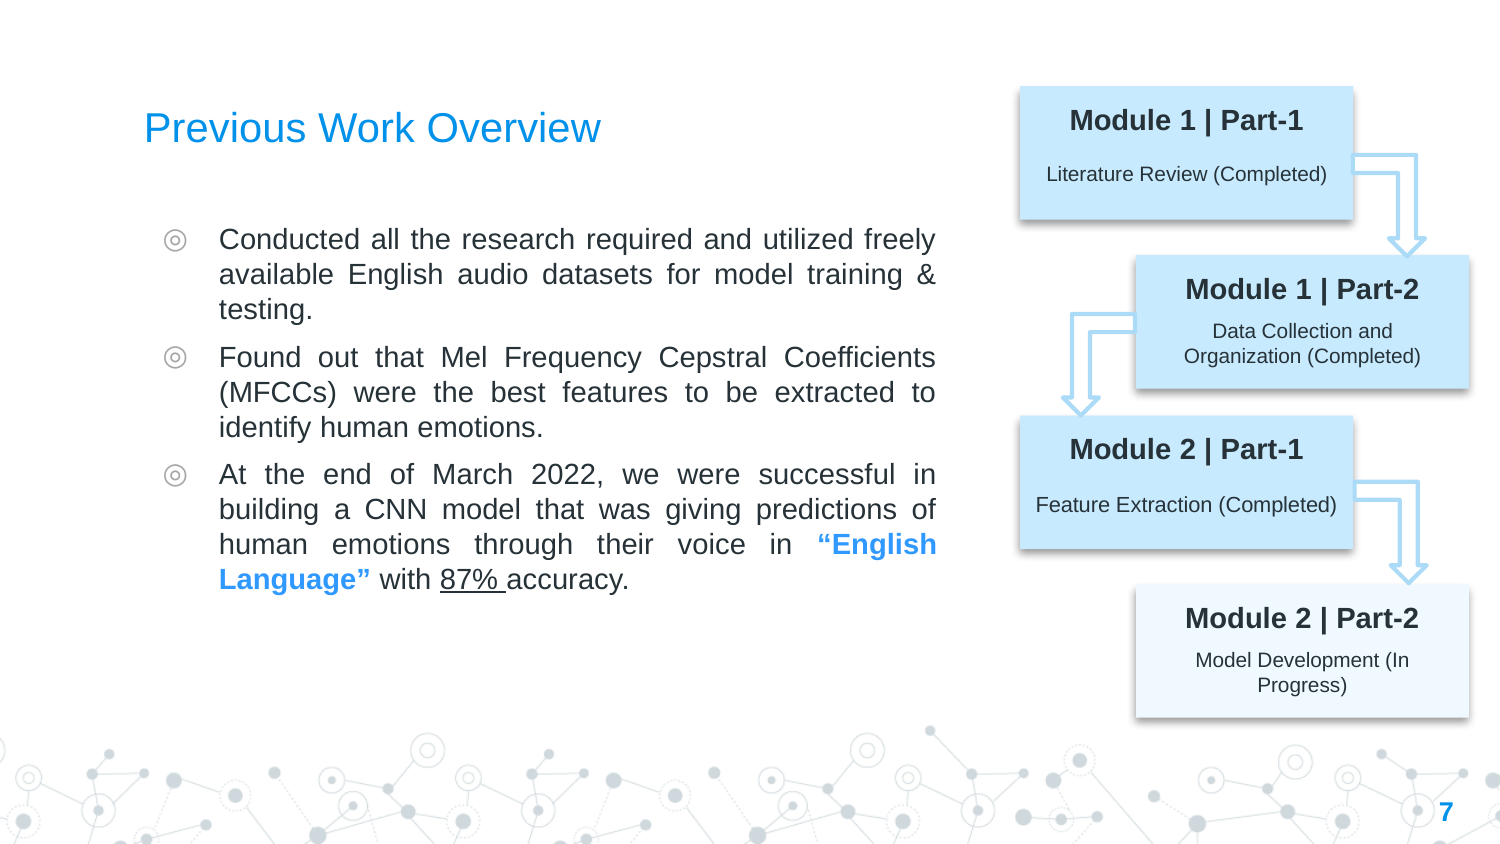

# Previous Work Overview
Module 1 | Part-1
Literature Review (Completed)

Conducted all the research required and utilized freely available English audio datasets for model training & testing.
Found out that Mel Frequency Cepstral Coefficients (MFCCs) were the best features to be extracted to identify human emotions.
At the end of March 2022, we were successful in building a CNN model that was giving predictions of human emotions through their voice in “English Language” with 87% accuracy.

Module 1 | Part-2
Data Collection and Organization (Completed)

Module 2 | Part-1
Feature Extraction (Completed)

Module 2 | Part-2
Model Development (In Progress)
7